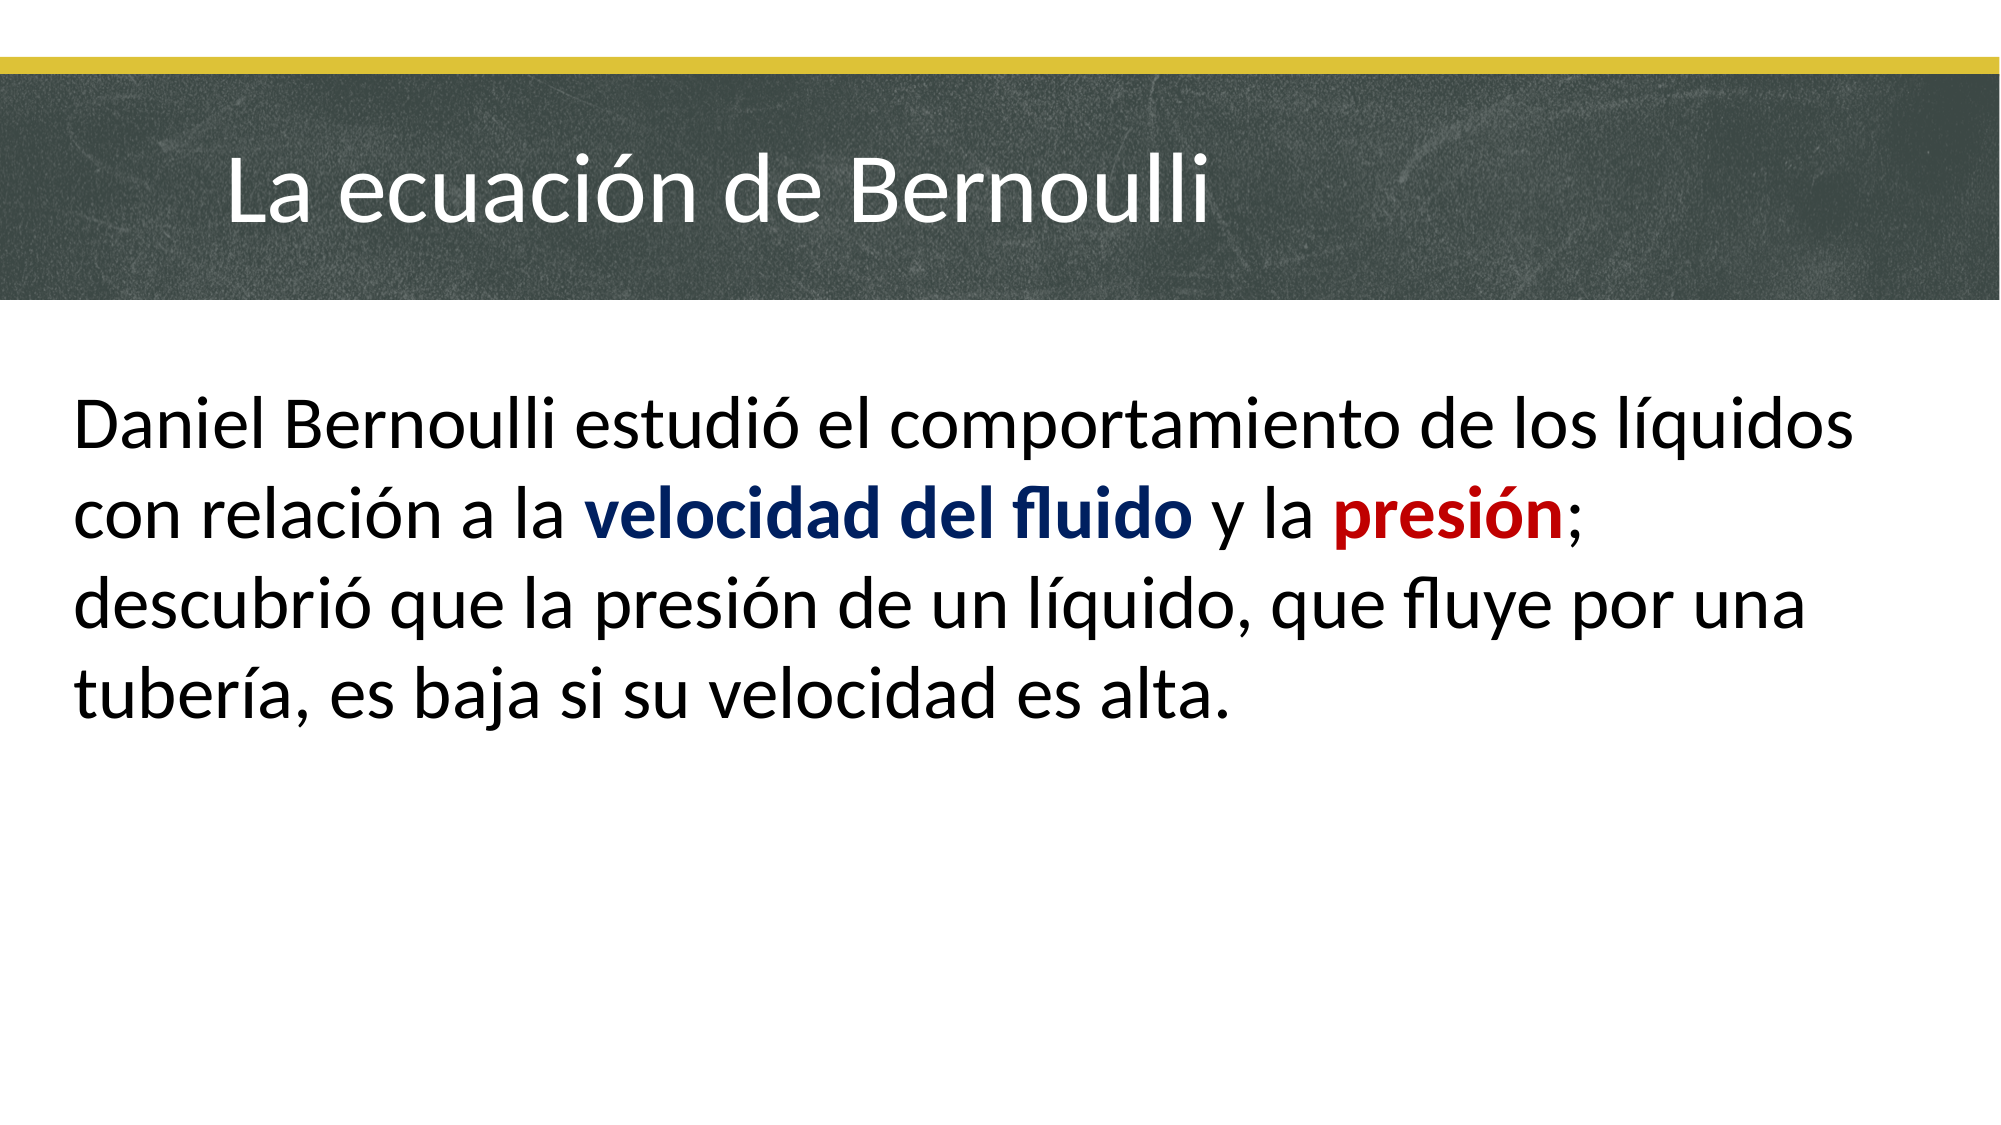

# La ecuación de Bernoulli
Daniel Bernoulli estudió el comportamiento de los líquidos con relación a la velocidad del fluido y la presión; descubrió que la presión de un líquido, que fluye por una tubería, es baja si su velocidad es alta.